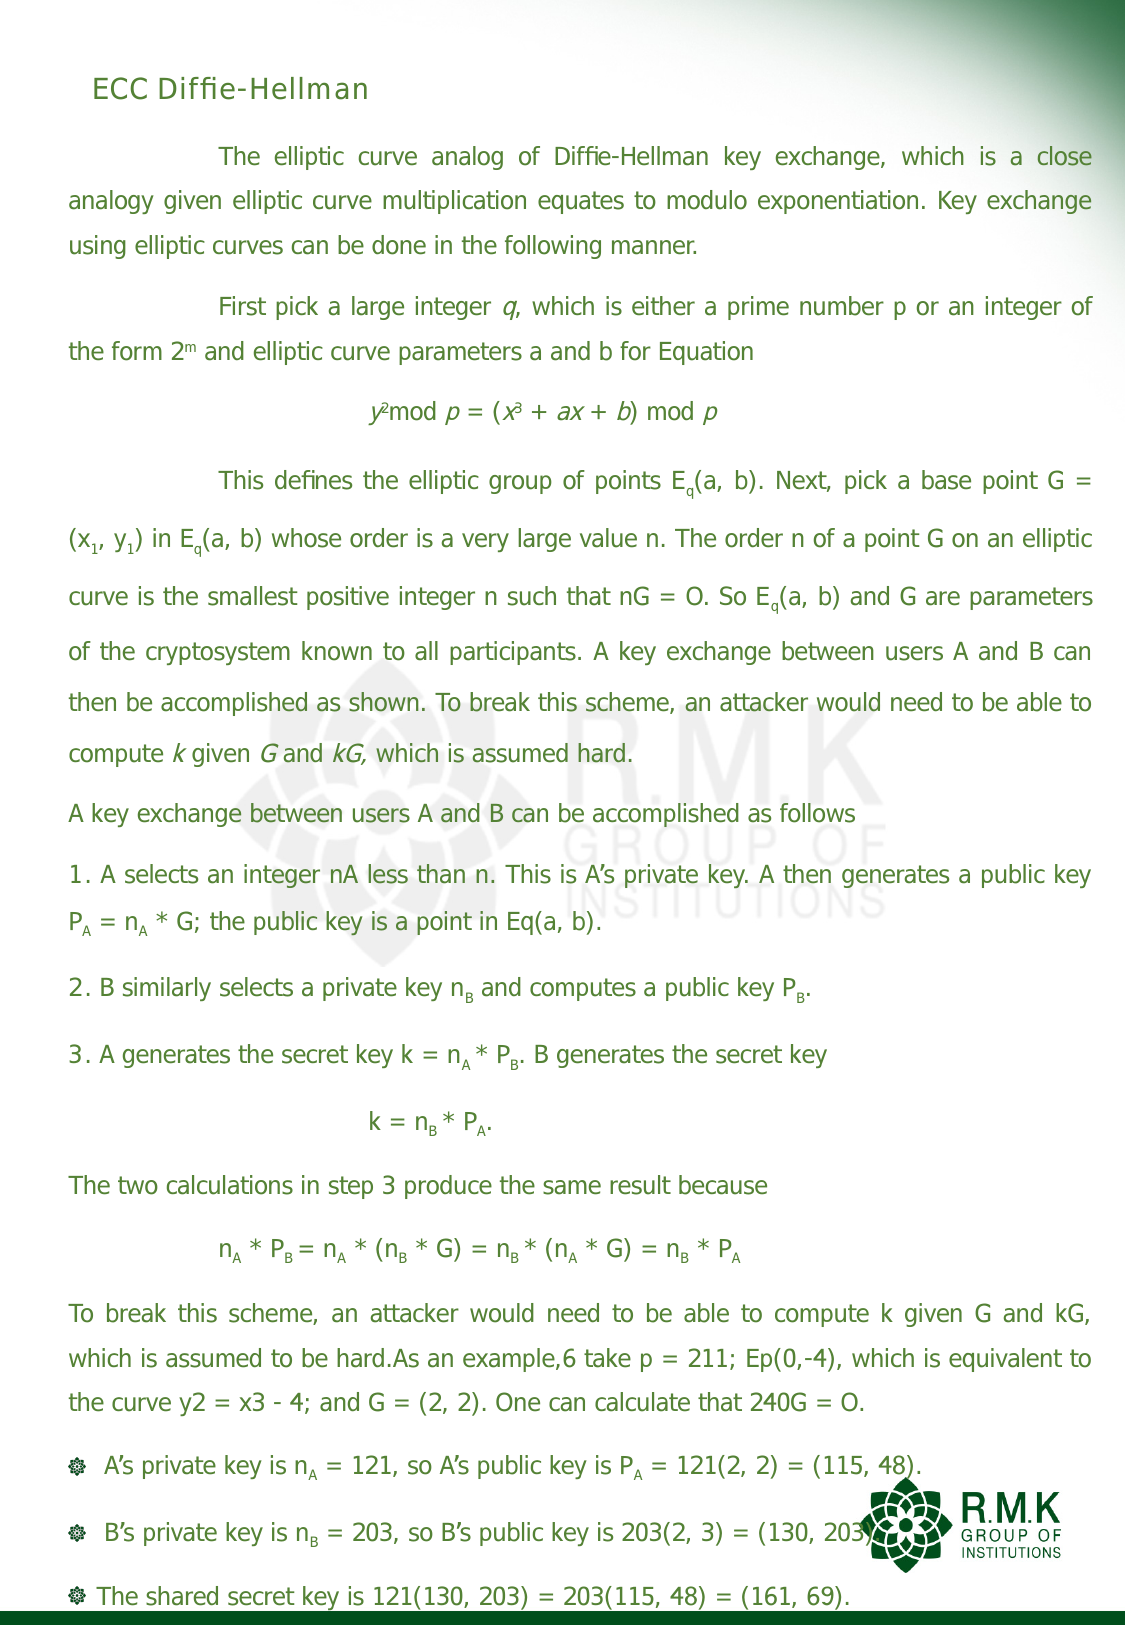

# ECC Diffie-Hellman
	The elliptic curve analog of Diffie-Hellman key exchange, which is a close analogy given elliptic curve multiplication equates to modulo exponentiation. Key exchange using elliptic curves can be done in the following manner.
	First pick a large integer q, which is either a prime number p or an integer of the form 2m and elliptic curve parameters a and b for Equation
		y2mod p = (x3 + ax + b) mod p
	This defines the elliptic group of points Eq(a, b). Next, pick a base point G = (x1, y1) in Eq(a, b) whose order is a very large value n. The order n of a point G on an elliptic curve is the smallest positive integer n such that nG = O. So Eq(a, b) and G are parameters of the cryptosystem known to all participants. A key exchange between users A and B can then be accomplished as shown. To break this scheme, an attacker would need to be able to compute k given G and kG, which is assumed hard.
A key exchange between users A and B can be accomplished as follows
1. A selects an integer nA less than n. This is A’s private key. A then generates a public key PA = nA * G; the public key is a point in Eq(a, b).
2. B similarly selects a private key nB and computes a public key PB.
3. A generates the secret key k = nA * PB. B generates the secret key
		k = nB * PA.
The two calculations in step 3 produce the same result because
	nA * PB = nA * (nB * G) = nB * (nA * G) = nB * PA
To break this scheme, an attacker would need to be able to compute k given G and kG, which is assumed to be hard.As an example,6 take p = 211; Ep(0,-4), which is equivalent to the curve y2 = x3 - 4; and G = (2, 2). One can calculate that 240G = O.
 A’s private key is nA = 121, so A’s public key is PA = 121(2, 2) = (115, 48).
 B’s private key is nB = 203, so B’s public key is 203(2, 3) = (130, 203).
The shared secret key is 121(130, 203) = 203(115, 48) = (161, 69).